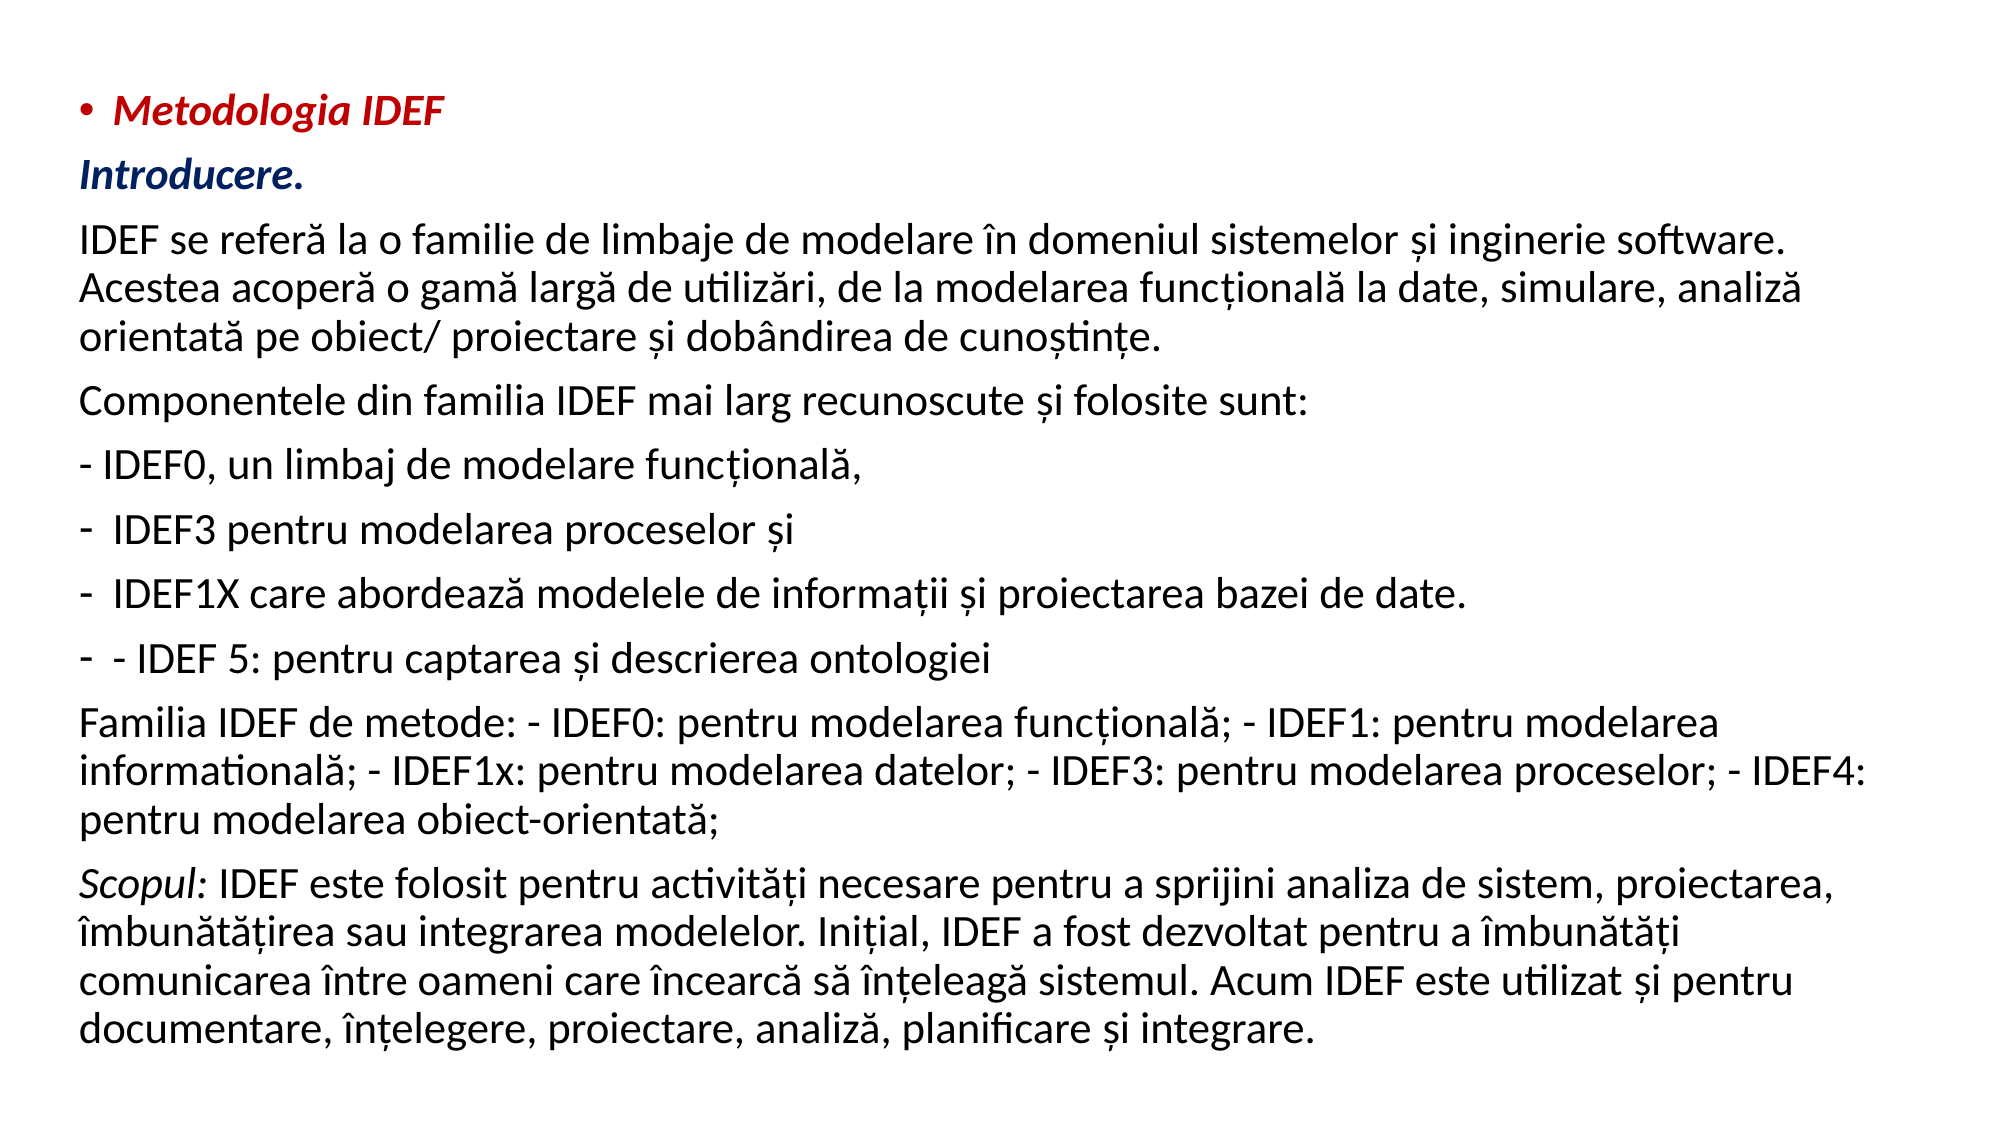

Metodologia IDEF
Introducere.
IDEF se referă la o familie de limbaje de modelare în domeniul sistemelor şi inginerie software. Acestea acoperă o gamă largă de utilizări, de la modelarea funcţională la date, simulare, analiză orientată pe obiect/ proiectare şi dobândirea de cunoştinţe.
Componentele din familia IDEF mai larg recunoscute şi folosite sunt:
- IDEF0, un limbaj de modelare funcţională,
IDEF3 pentru modelarea proceselor şi
IDEF1X care abordează modelele de informaţii şi proiectarea bazei de date.
- IDEF 5: pentru captarea şi descrierea ontologiei
Familia IDEF de metode: - IDEF0: pentru modelarea funcţională; - IDEF1: pentru modelarea informatională; - IDEF1x: pentru modelarea datelor; - IDEF3: pentru modelarea proceselor; - IDEF4: pentru modelarea obiect-orientată;
Scopul: IDEF este folosit pentru activităţi necesare pentru a sprijini analiza de sistem, proiectarea, îmbunătăţirea sau integrarea modelelor. Iniţial, IDEF a fost dezvoltat pentru a îmbunătăţi comunicarea între oameni care încearcă să înţeleagă sistemul. Acum IDEF este utilizat şi pentru documentare, înţelegere, proiectare, analiză, planificare şi integrare.